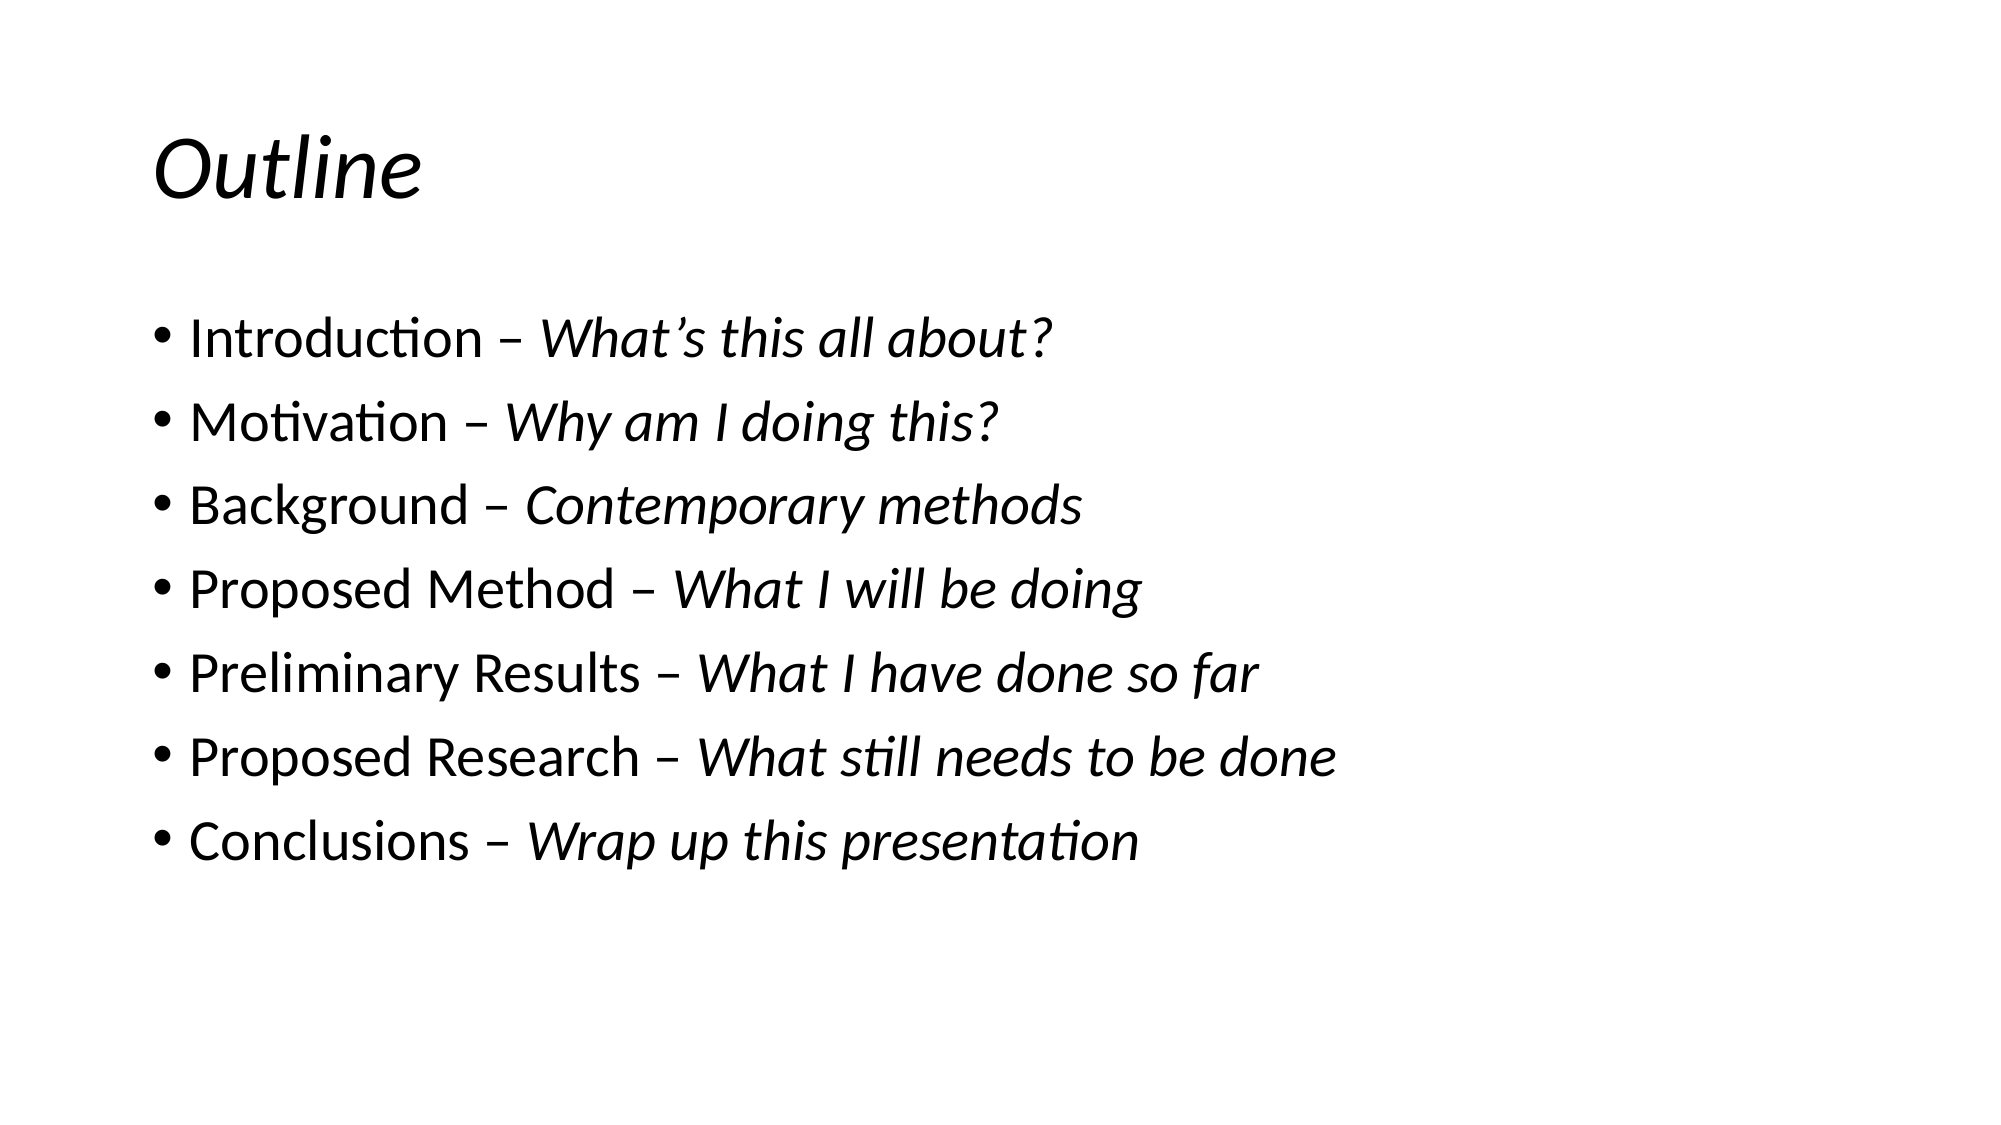

# Outline
Introduction – What’s this all about?
Motivation – Why am I doing this?
Background – Contemporary methods
Proposed Method – What I will be doing
Preliminary Results – What I have done so far
Proposed Research – What still needs to be done
Conclusions – Wrap up this presentation